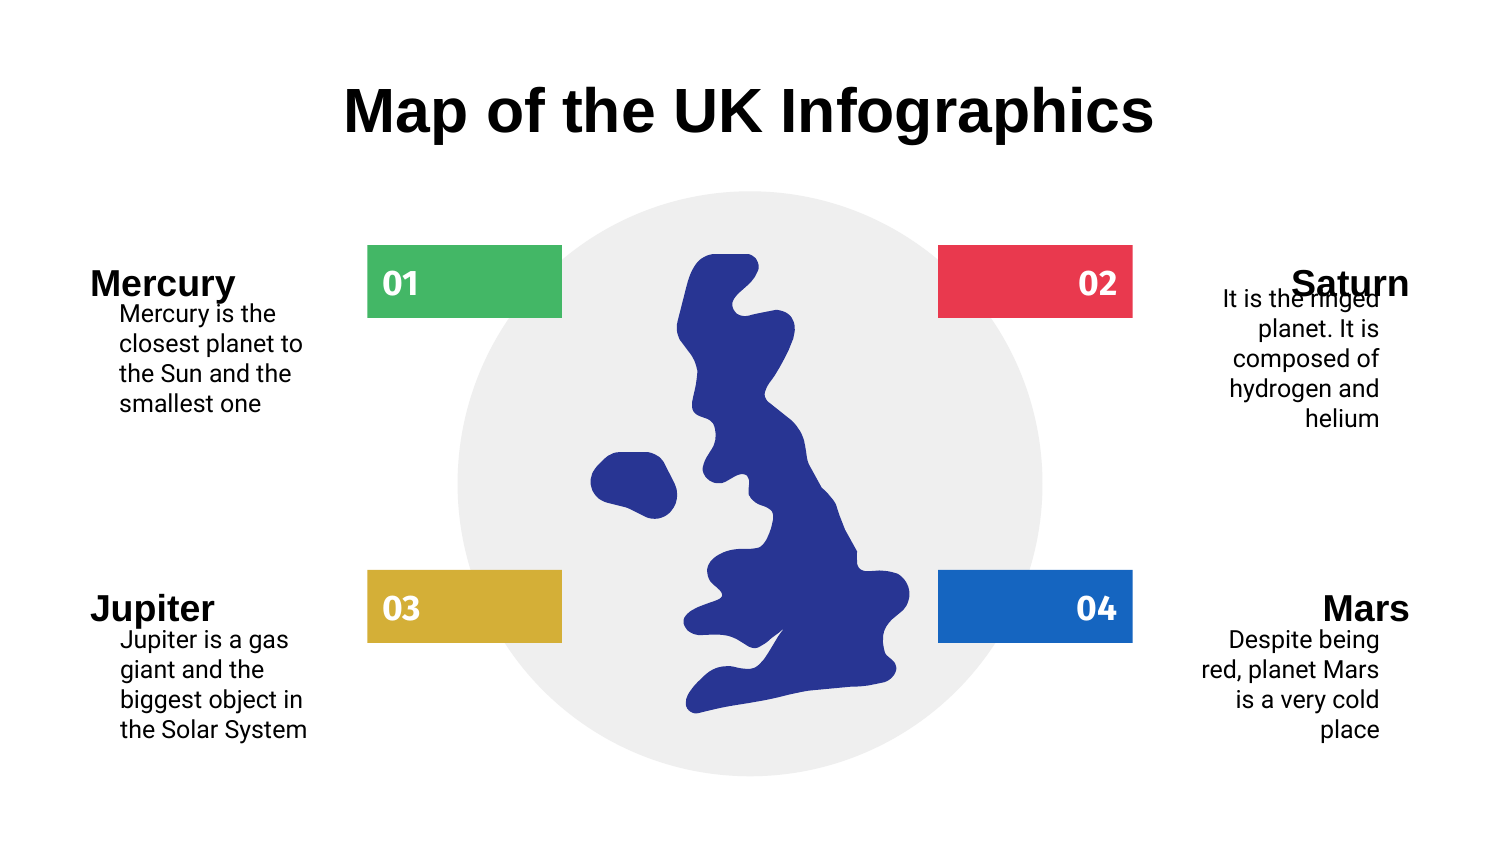

# Map of the UK Infographics

01
02
Mercury
Saturn

Mercury is the closest planet to the Sun and the smallest one
It is the ringed planet. It is composed of hydrogen and helium

03
04
Jupiter
Mars
Jupiter is a gas giant and the biggest object in the Solar System
Despite being red, planet Mars is a very cold place